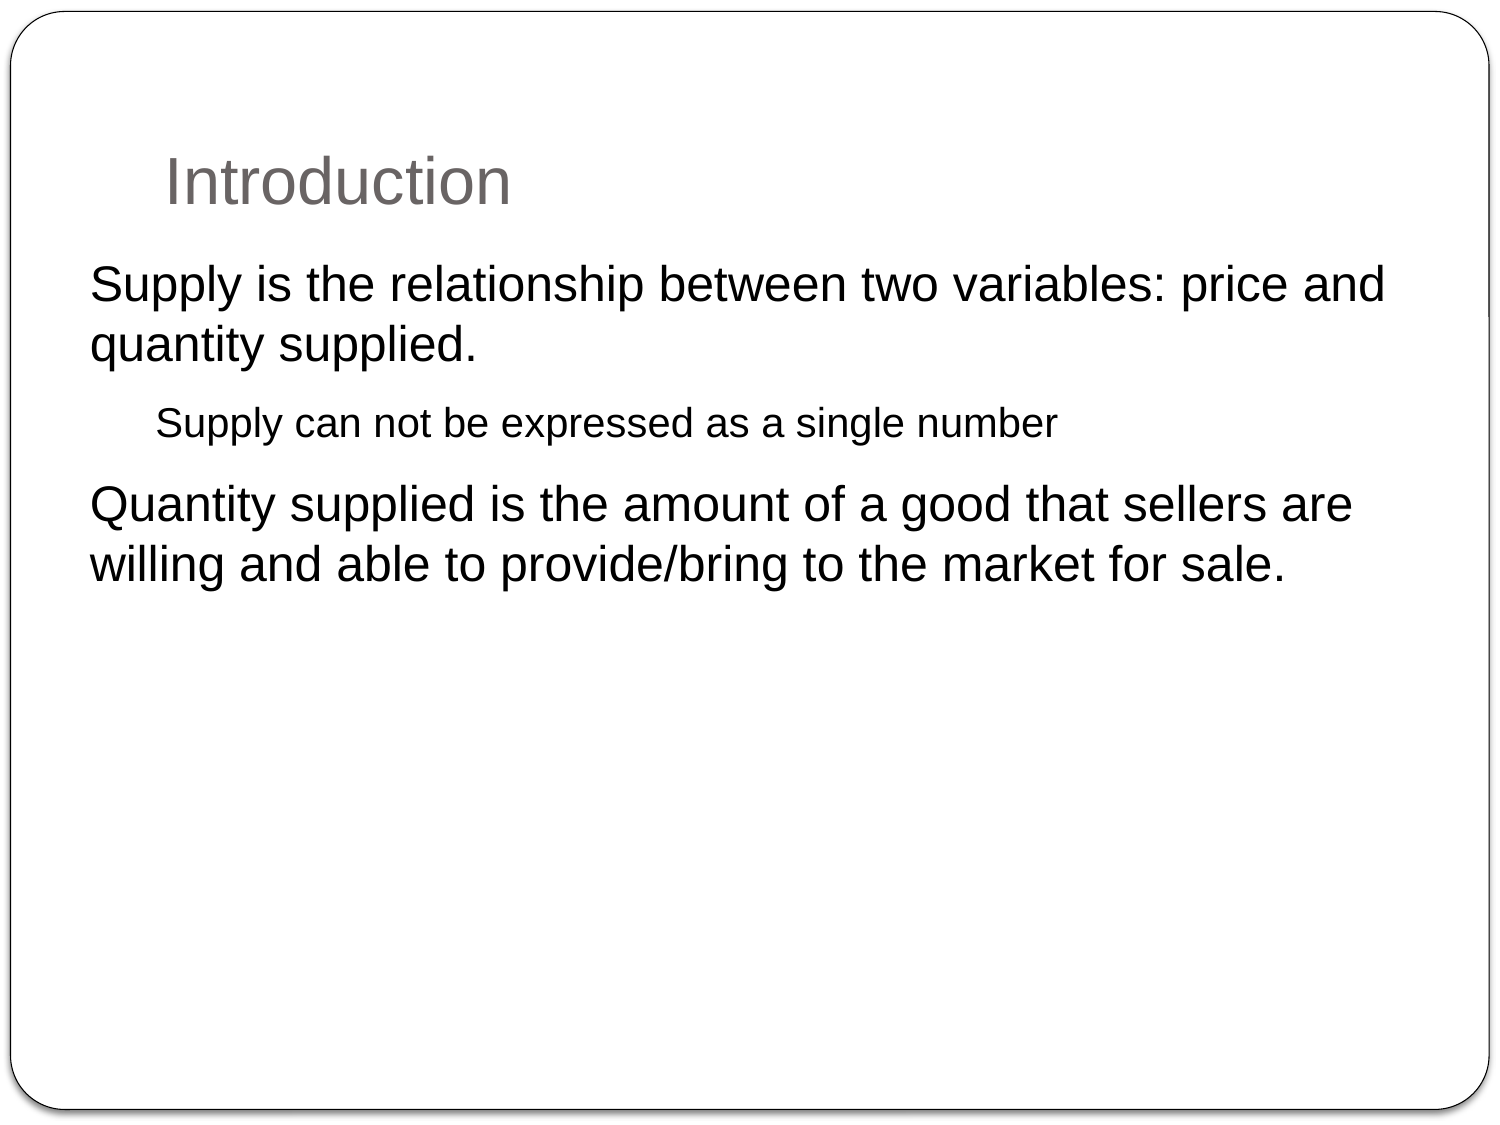

# Introduction
Supply is the relationship between two variables: price and quantity supplied.
Supply can not be expressed as a single number
Quantity supplied is the amount of a good that sellers are willing and able to provide/bring to the market for sale.